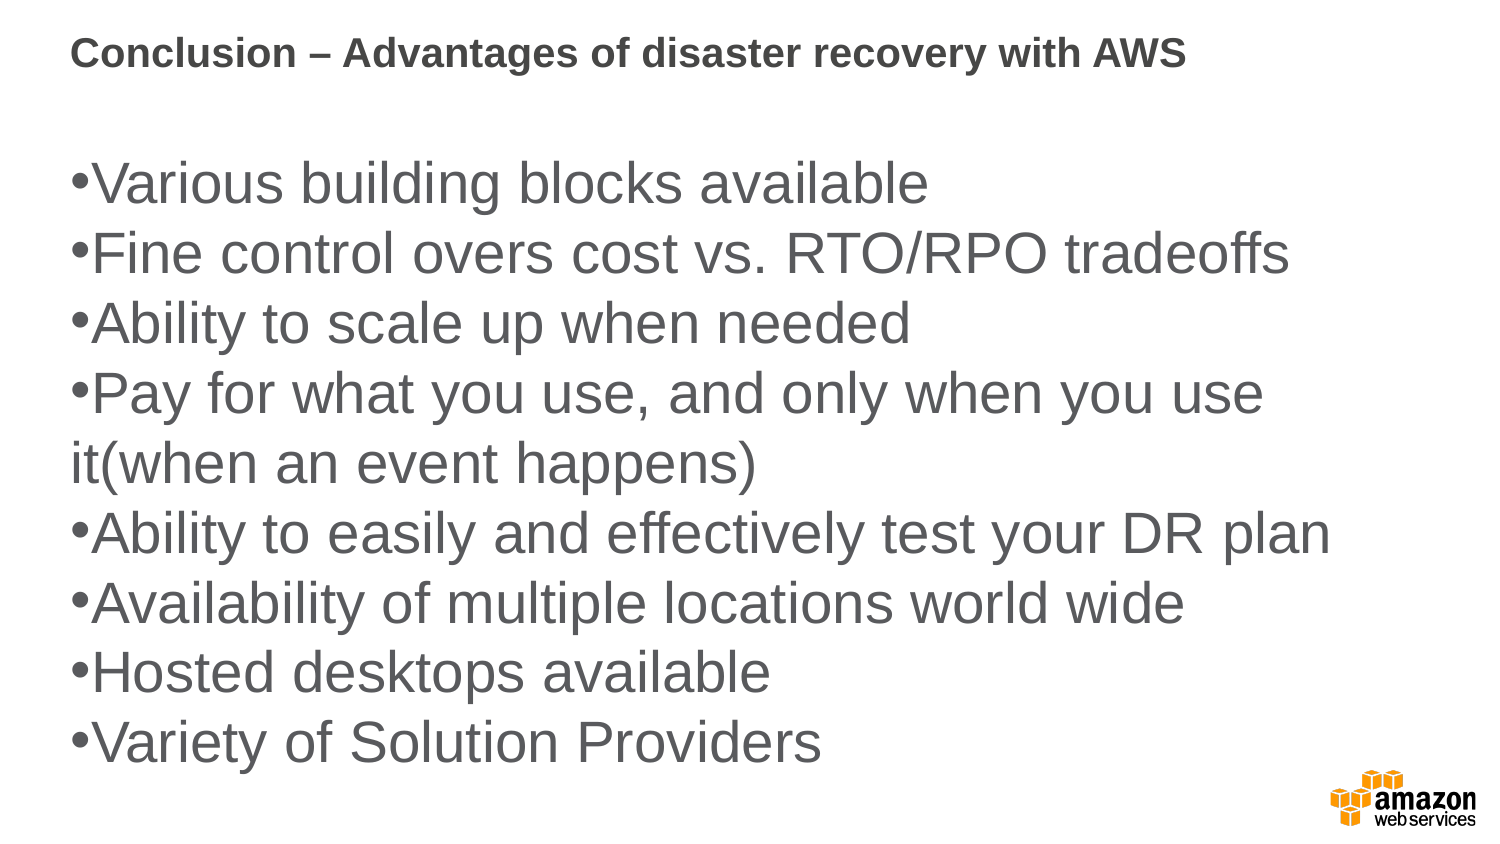

Conclusion – Advantages of disaster recovery with AWS
Various building blocks available
Fine control overs cost vs. RTO/RPO tradeoffs
Ability to scale up when needed
Pay for what you use, and only when you use it(when an event happens)
Ability to easily and effectively test your DR plan
Availability of multiple locations world wide
Hosted desktops available
Variety of Solution Providers